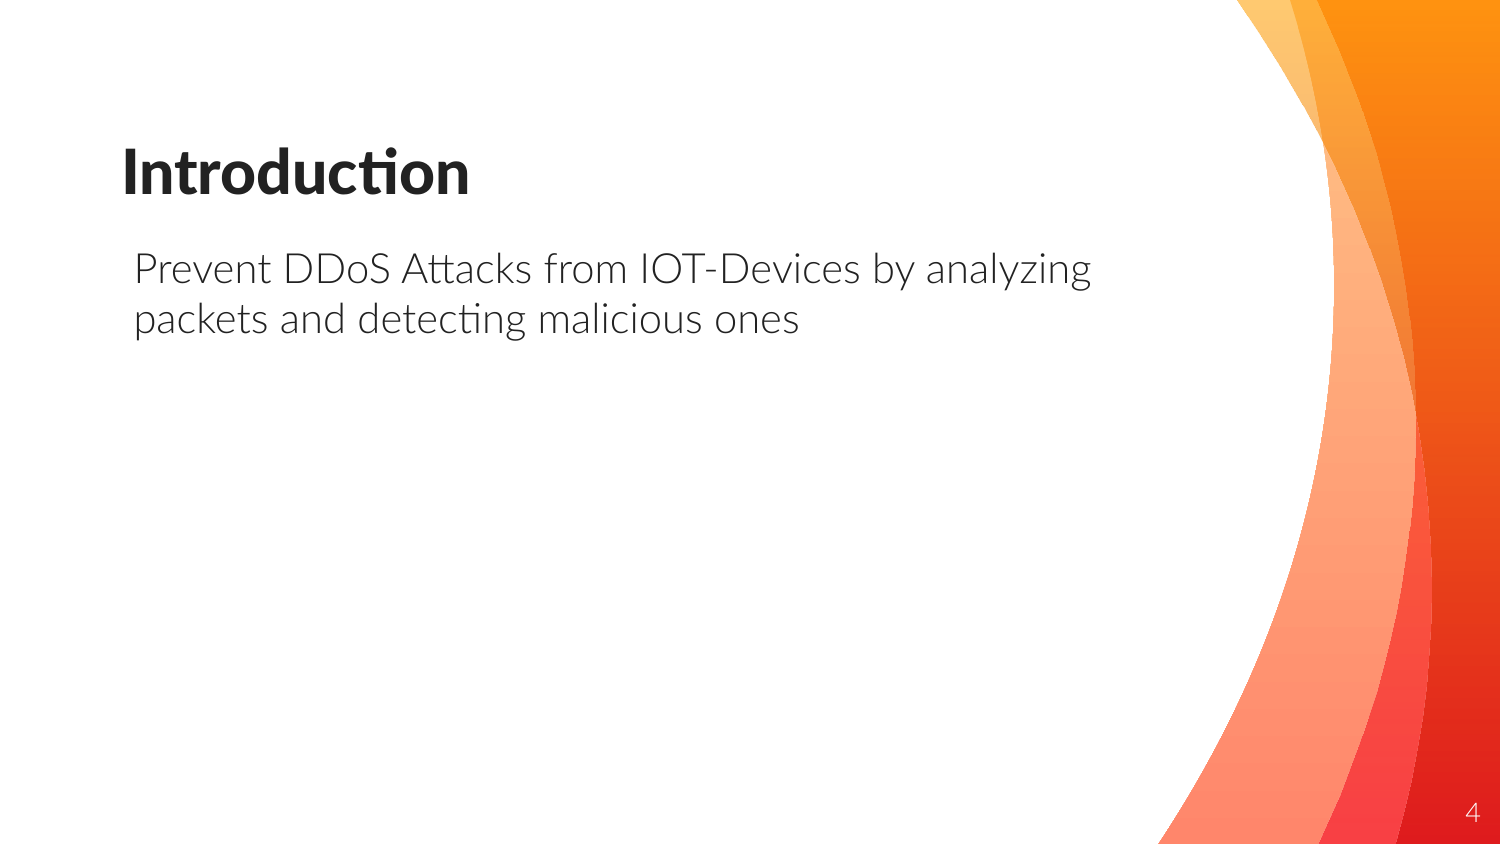

# Introduction
Prevent DDoS Attacks from IOT-Devices by analyzing packets and detecting malicious ones
4